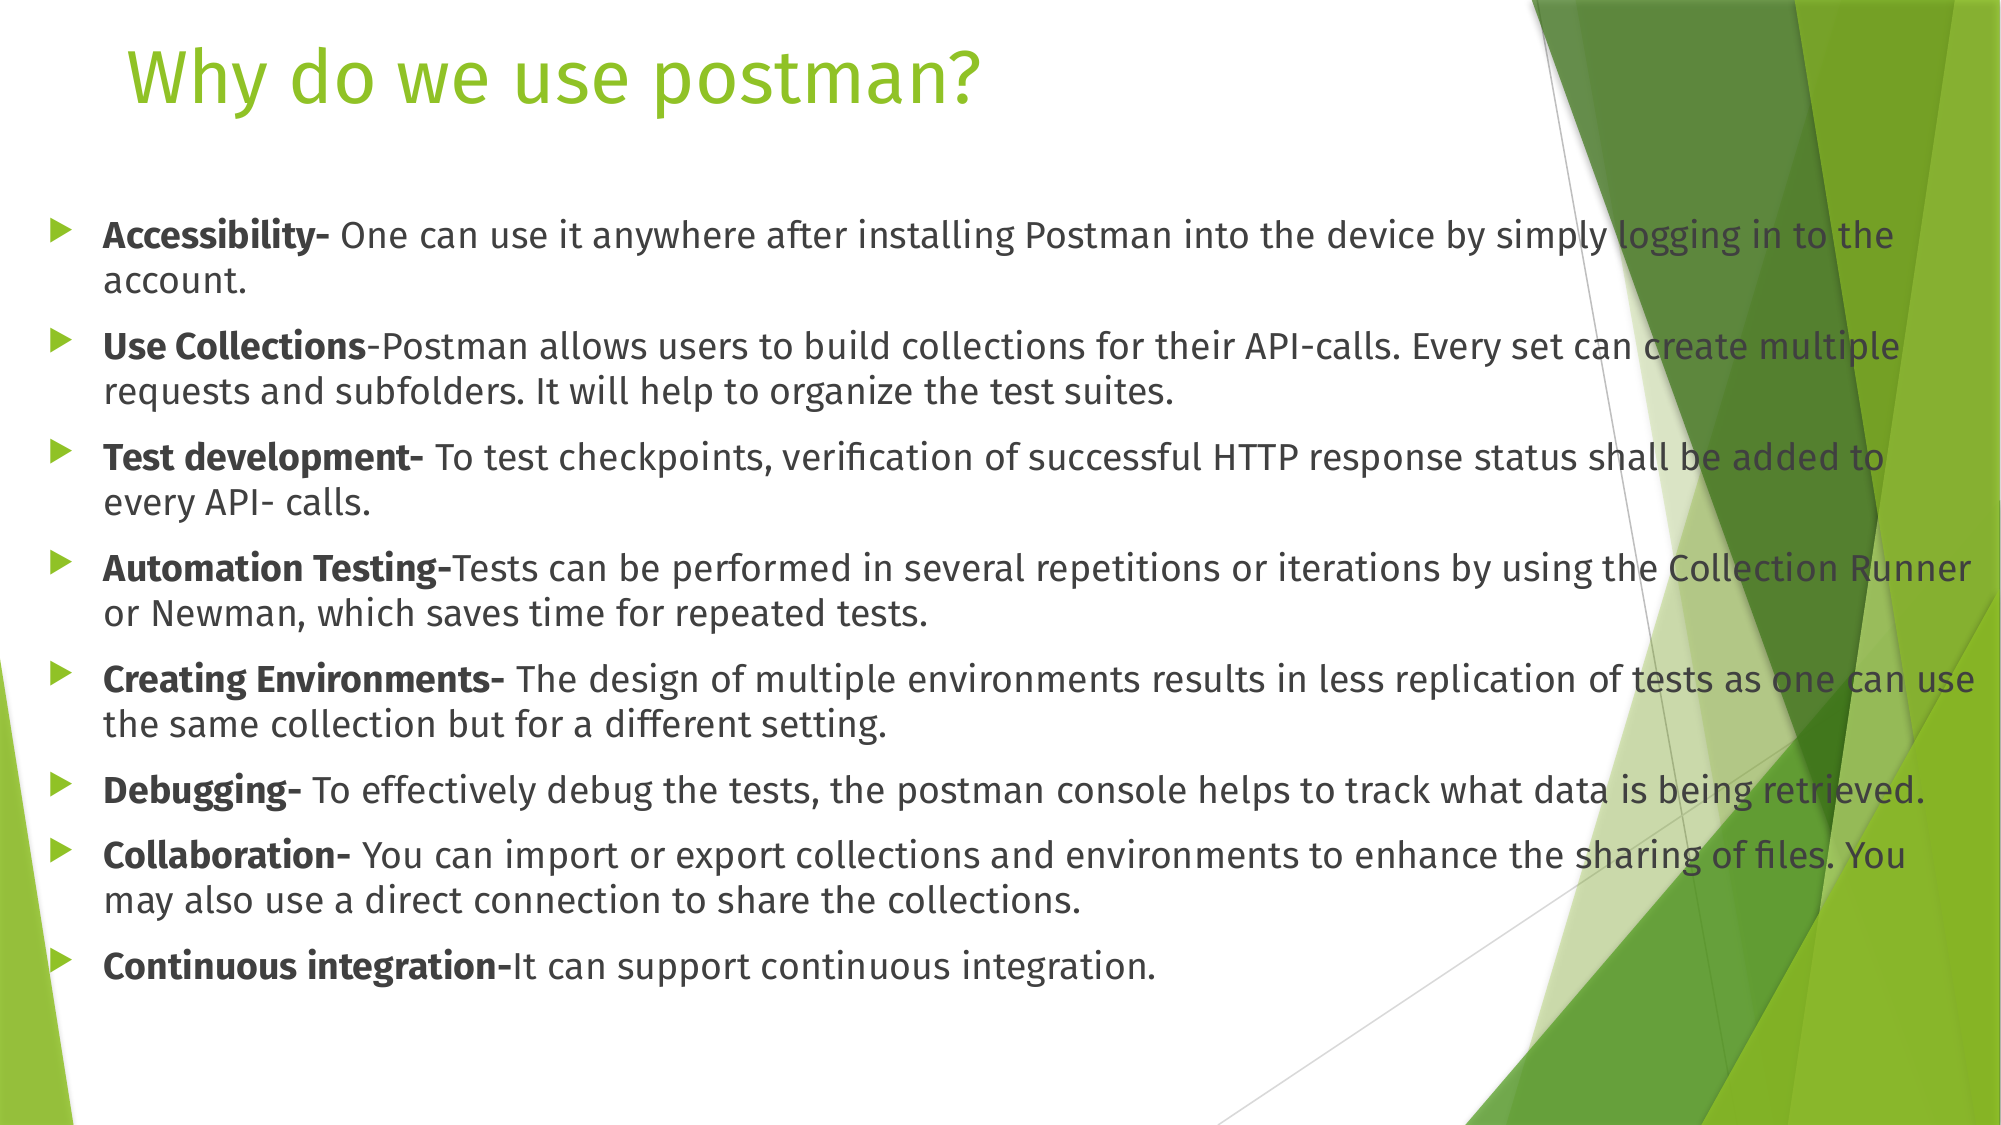

# Why do we use postman?
Accessibility- One can use it anywhere after installing Postman into the device by simply logging in to the account.
Use Collections-Postman allows users to build collections for their API-calls. Every set can create multiple requests and subfolders. It will help to organize the test suites.
Test development- To test checkpoints, verification of successful HTTP response status shall be added to every API- calls.
Automation Testing-Tests can be performed in several repetitions or iterations by using the Collection Runner or Newman, which saves time for repeated tests.
Creating Environments- The design of multiple environments results in less replication of tests as one can use the same collection but for a different setting.
Debugging- To effectively debug the tests, the postman console helps to track what data is being retrieved.
Collaboration- You can import or export collections and environments to enhance the sharing of files. You may also use a direct connection to share the collections.
Continuous integration-It can support continuous integration.